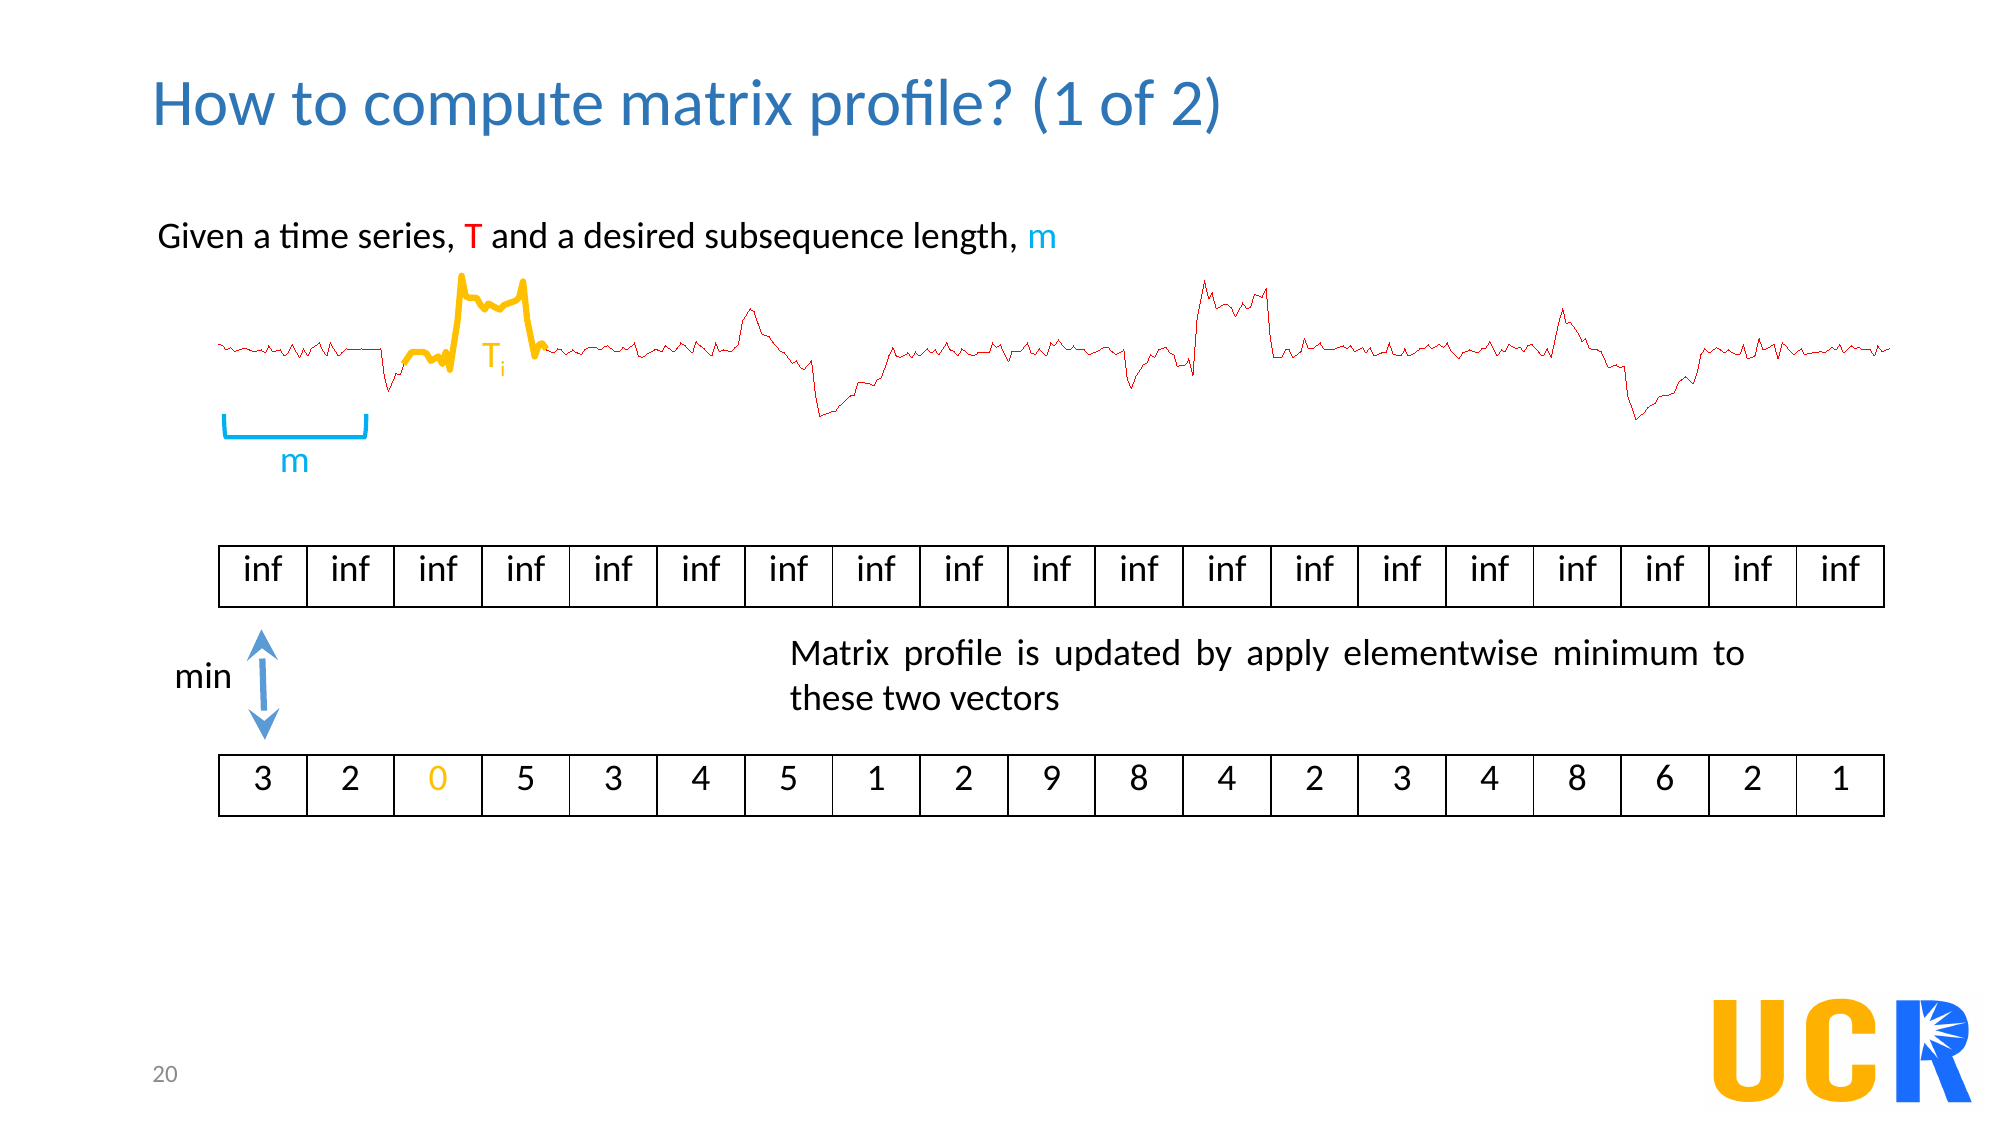

# How to compute matrix profile? (1 of 2)
Given a time series, T and a desired subsequence length, m

Ti

m
| inf | inf | inf | inf | inf | inf | inf | inf | inf | inf | inf | inf | inf | inf | inf | inf | inf | inf | inf |
| --- | --- | --- | --- | --- | --- | --- | --- | --- | --- | --- | --- | --- | --- | --- | --- | --- | --- | --- |
Matrix profile is updated by apply elementwise minimum to these two vectors
min
| 3 | 2 | 0 | 5 | 3 | 4 | 5 | 1 | 2 | 9 | 8 | 4 | 2 | 3 | 4 | 8 | 6 | 2 | 1 |
| --- | --- | --- | --- | --- | --- | --- | --- | --- | --- | --- | --- | --- | --- | --- | --- | --- | --- | --- |
20